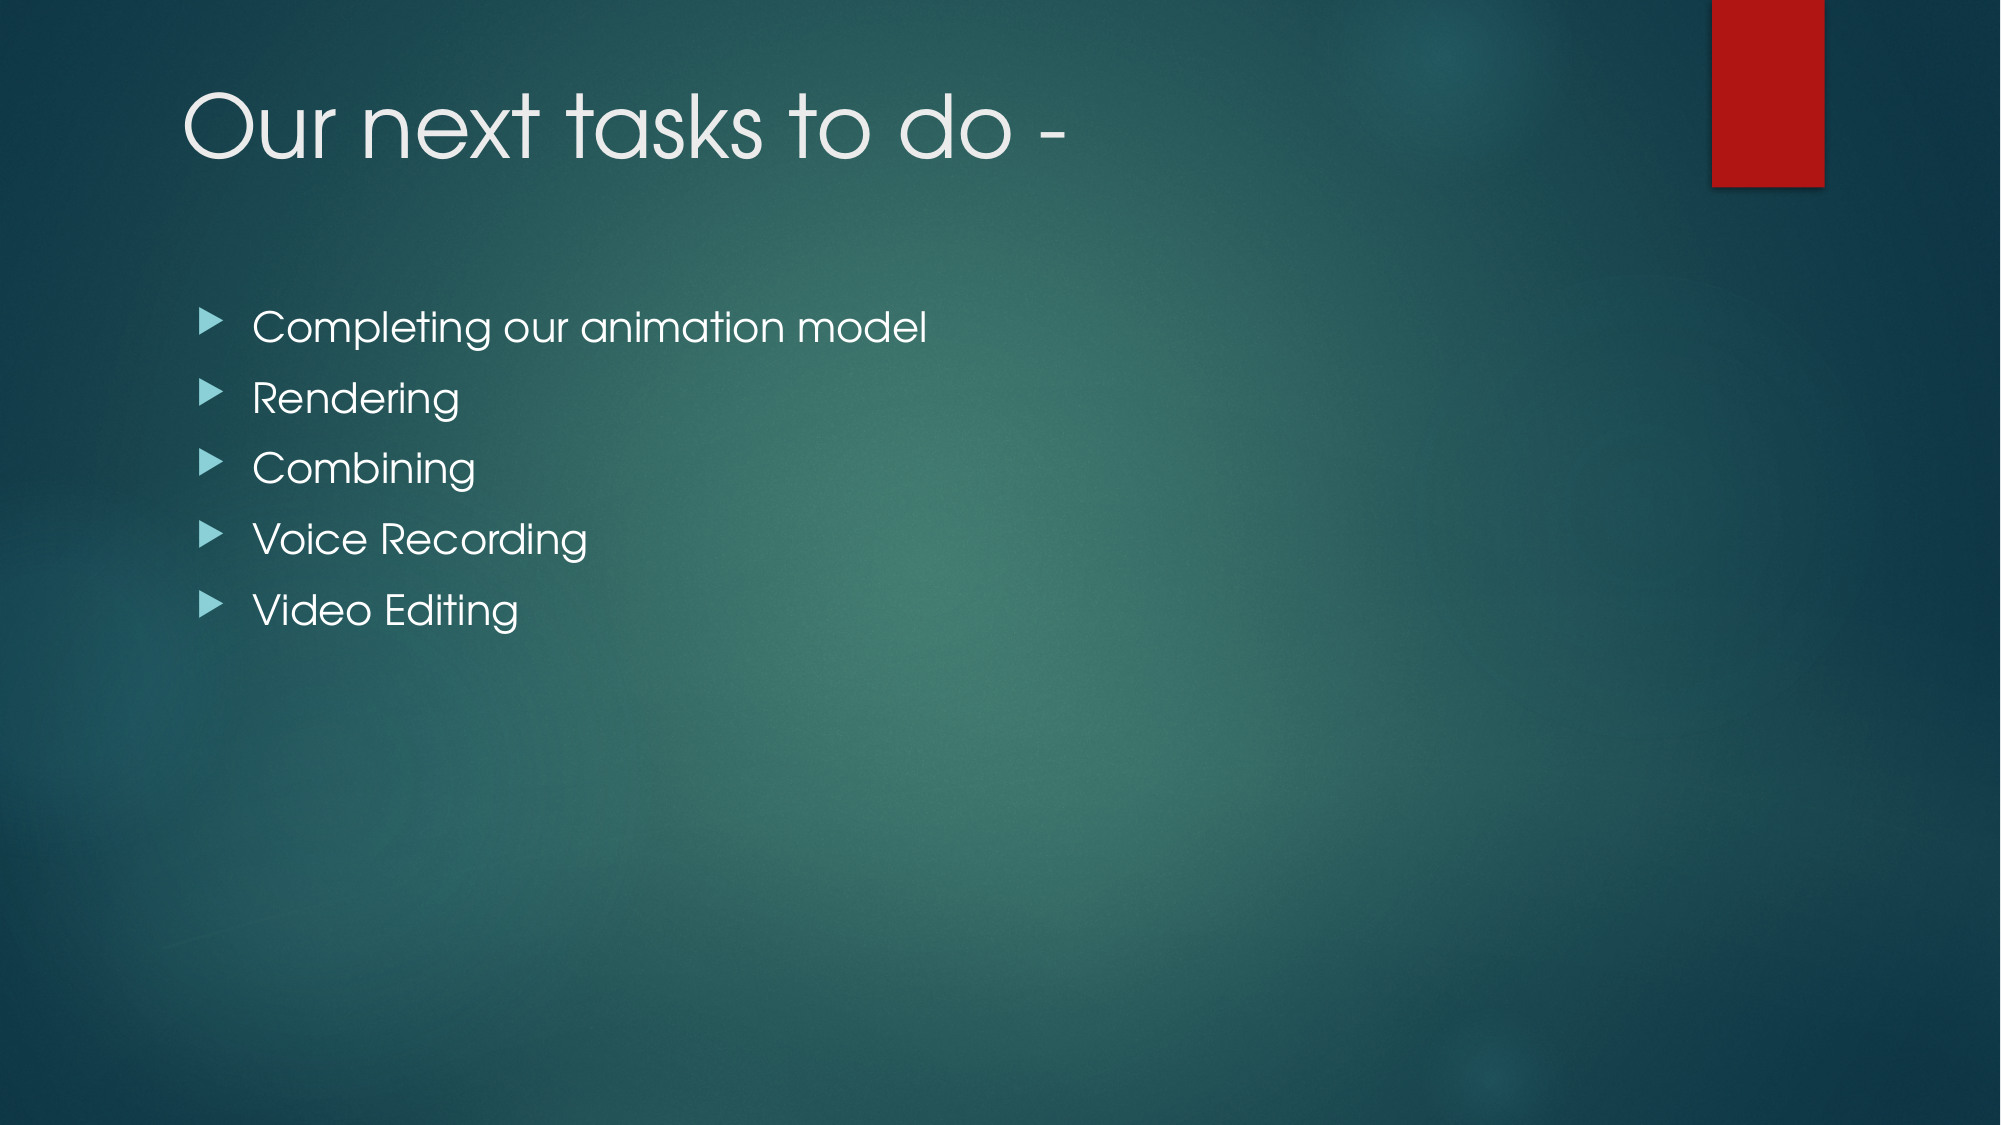

# Our next tasks to do -
Completing our animation model
Rendering
Combining
Voice Recording
Video Editing